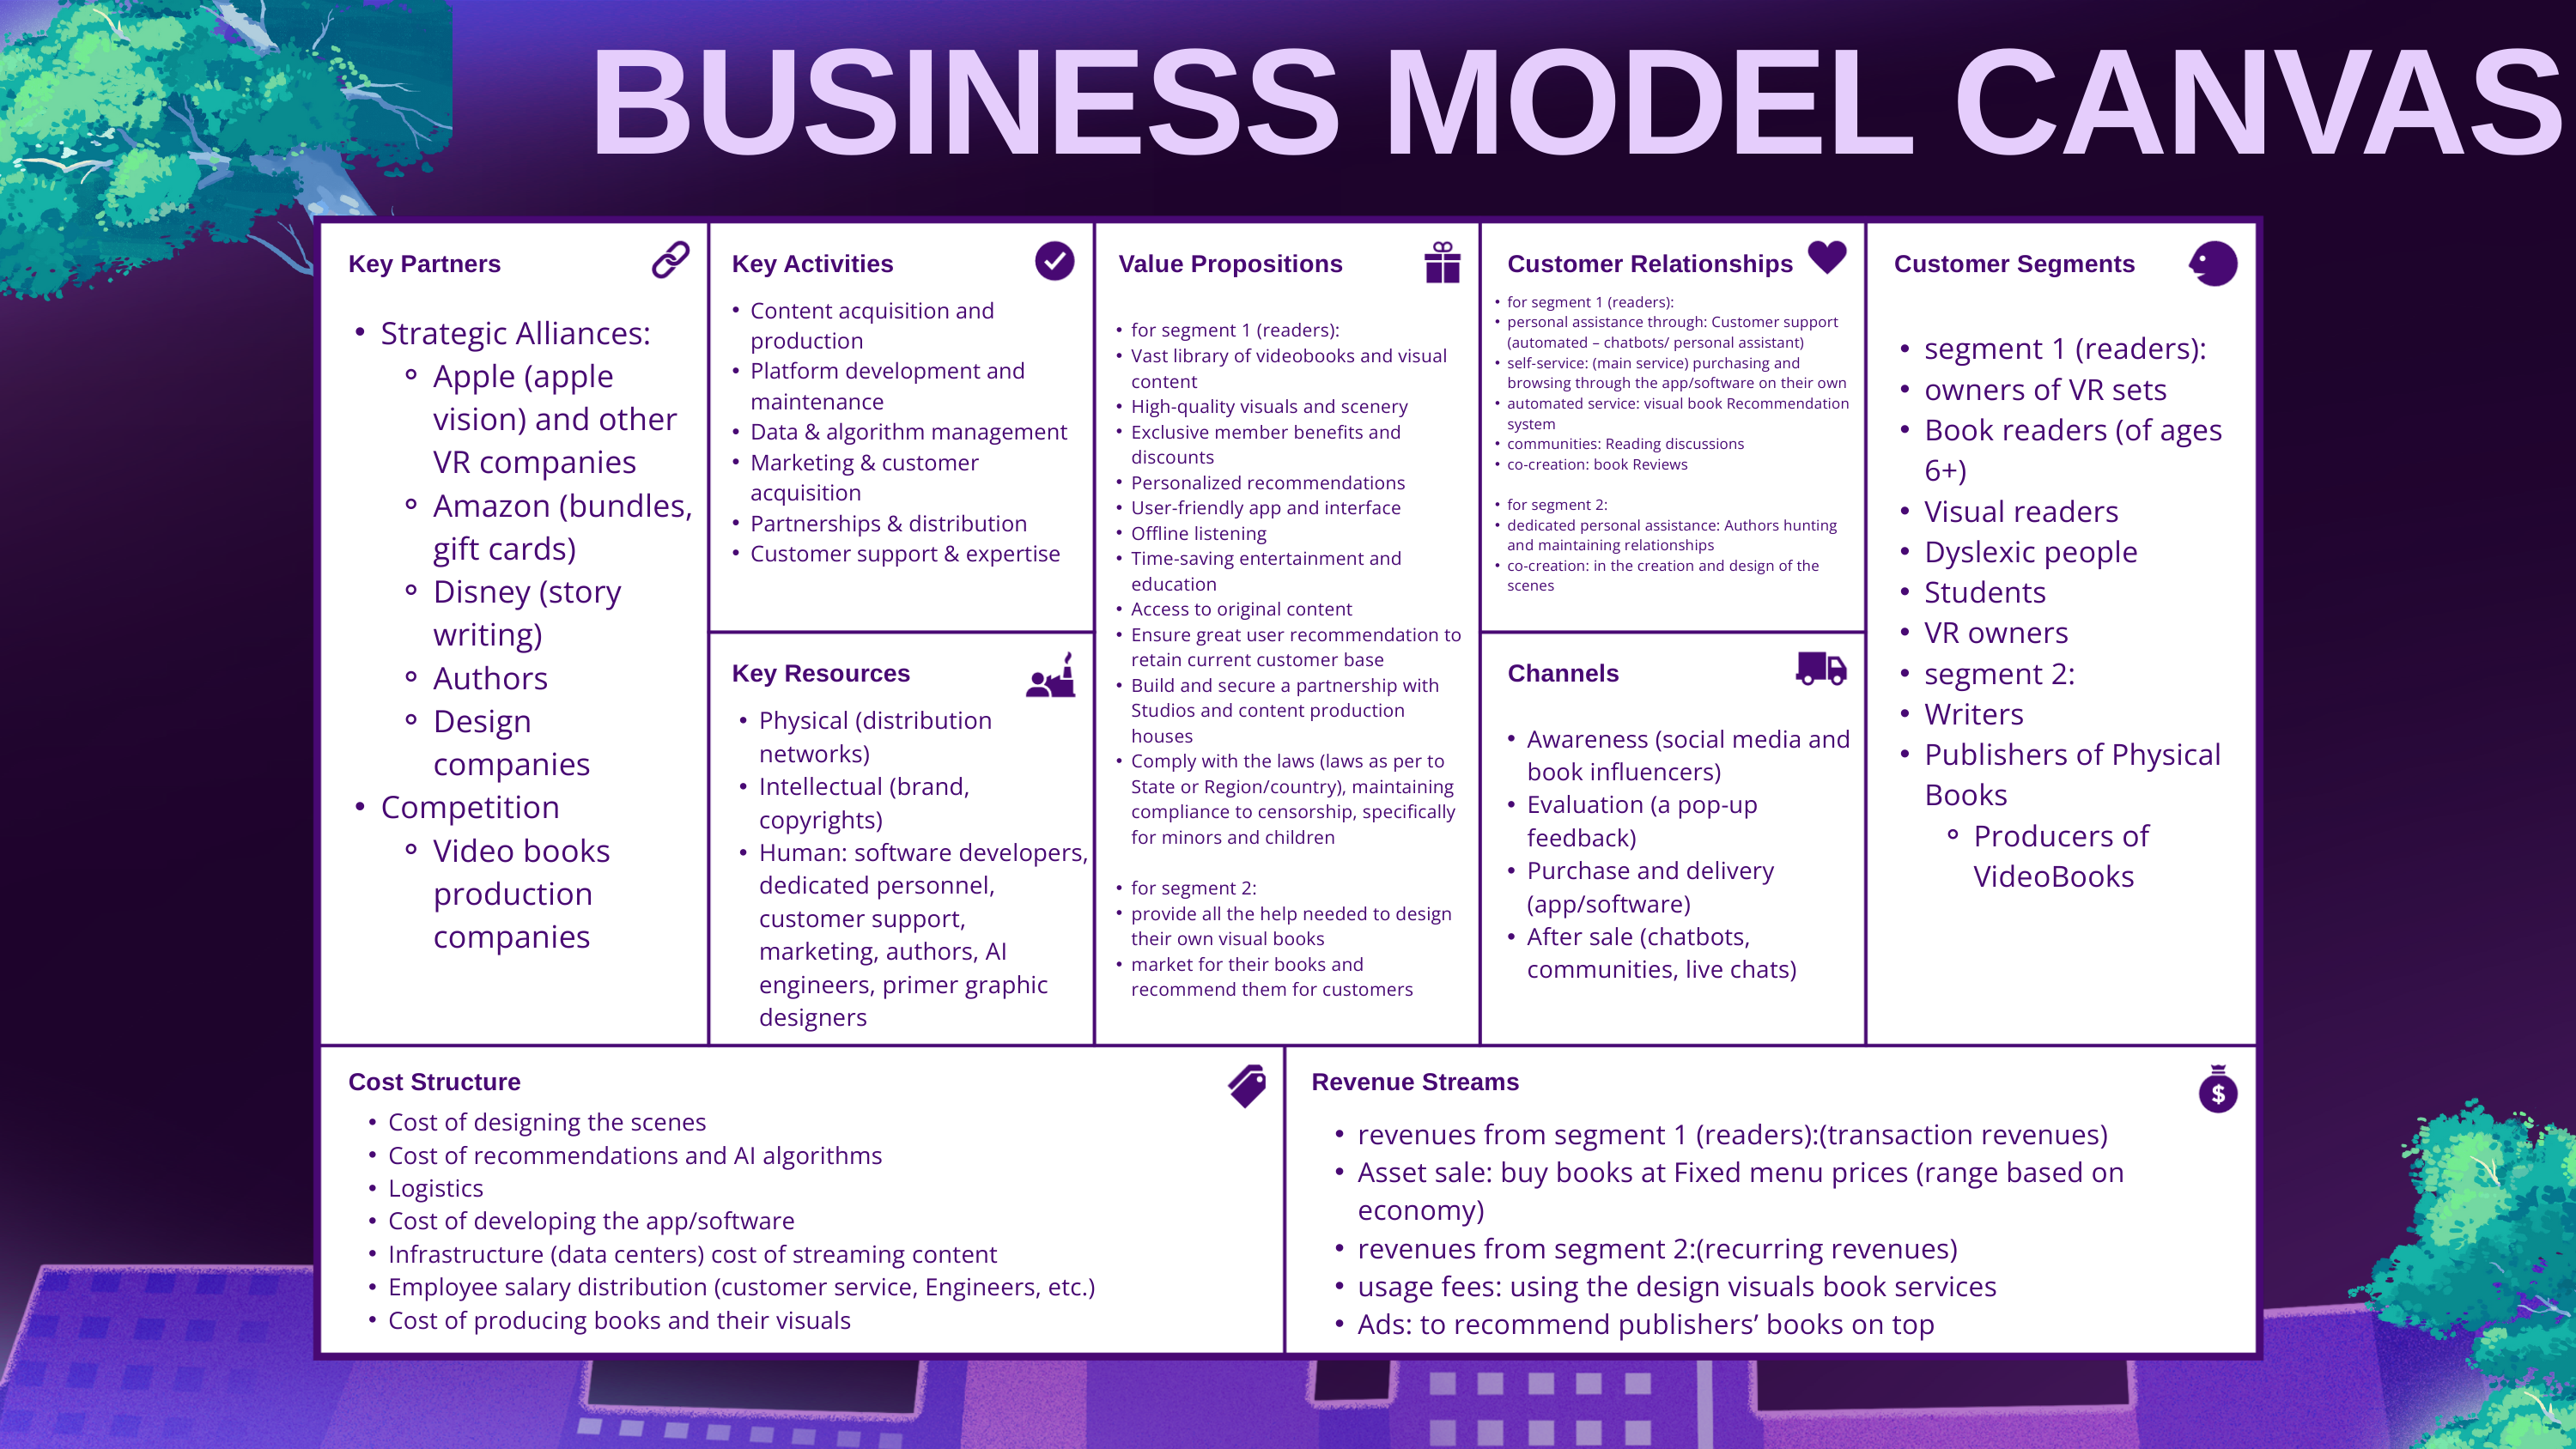

BUSINESS MODEL CANVAS

Key Partners
Key Activities
Value Propositions
Customer Relationships
Customer Segments
for segment 1 (readers):
personal assistance through: Customer support (automated – chatbots/ personal assistant)
self-service: (main service) purchasing and browsing through the app/software on their own
automated service: visual book Recommendation system
communities: Reading discussions
co-creation: book Reviews

for segment 2:
dedicated personal assistance: Authors hunting and maintaining relationships
co-creation: in the creation and design of the scenes
Content acquisition and production
Platform development and maintenance
Data & algorithm management
Marketing & customer acquisition
Partnerships & distribution
Customer support & expertise
Strategic Alliances:
Apple (apple vision) and other VR companies
Amazon (bundles, gift cards)
Disney (story writing)
Authors
Design companies
Competition
Video books production companies
for segment 1 (readers):
Vast library of videobooks and visual content
High-quality visuals and scenery
Exclusive member benefits and discounts
Personalized recommendations
User-friendly app and interface
Offline listening
Time-saving entertainment and education
Access to original content
Ensure great user recommendation to retain current customer base
Build and secure a partnership with Studios and content production houses
Comply with the laws (laws as per to State or Region/country), maintaining compliance to censorship, specifically for minors and children

for segment 2:
provide all the help needed to design their own visual books
market for their books and recommend them for customers
segment 1 (readers):
owners of VR sets
Book readers (of ages 6+)
Visual readers
Dyslexic people
Students
VR owners
segment 2:
Writers
Publishers of Physical Books
Producers of VideoBooks
Key Resources
Channels
Physical (distribution networks)
Intellectual (brand, copyrights)
Human: software developers, dedicated personnel, customer support, marketing, authors, AI engineers, primer graphic designers
Awareness (social media and book influencers)
Evaluation (a pop-up feedback)
Purchase and delivery (app/software)
After sale (chatbots, communities, live chats)
Cost Structure
Revenue Streams
Cost of designing the scenes
Cost of recommendations and AI algorithms
Logistics
Cost of developing the app/software
Infrastructure (data centers) cost of streaming content
Employee salary distribution (customer service, Engineers, etc.)
Cost of producing books and their visuals
revenues from segment 1 (readers):(transaction revenues)
Asset sale: buy books at Fixed menu prices (range based on economy)
revenues from segment 2:(recurring revenues)
usage fees: using the design visuals book services
Ads: to recommend publishers’ books on top